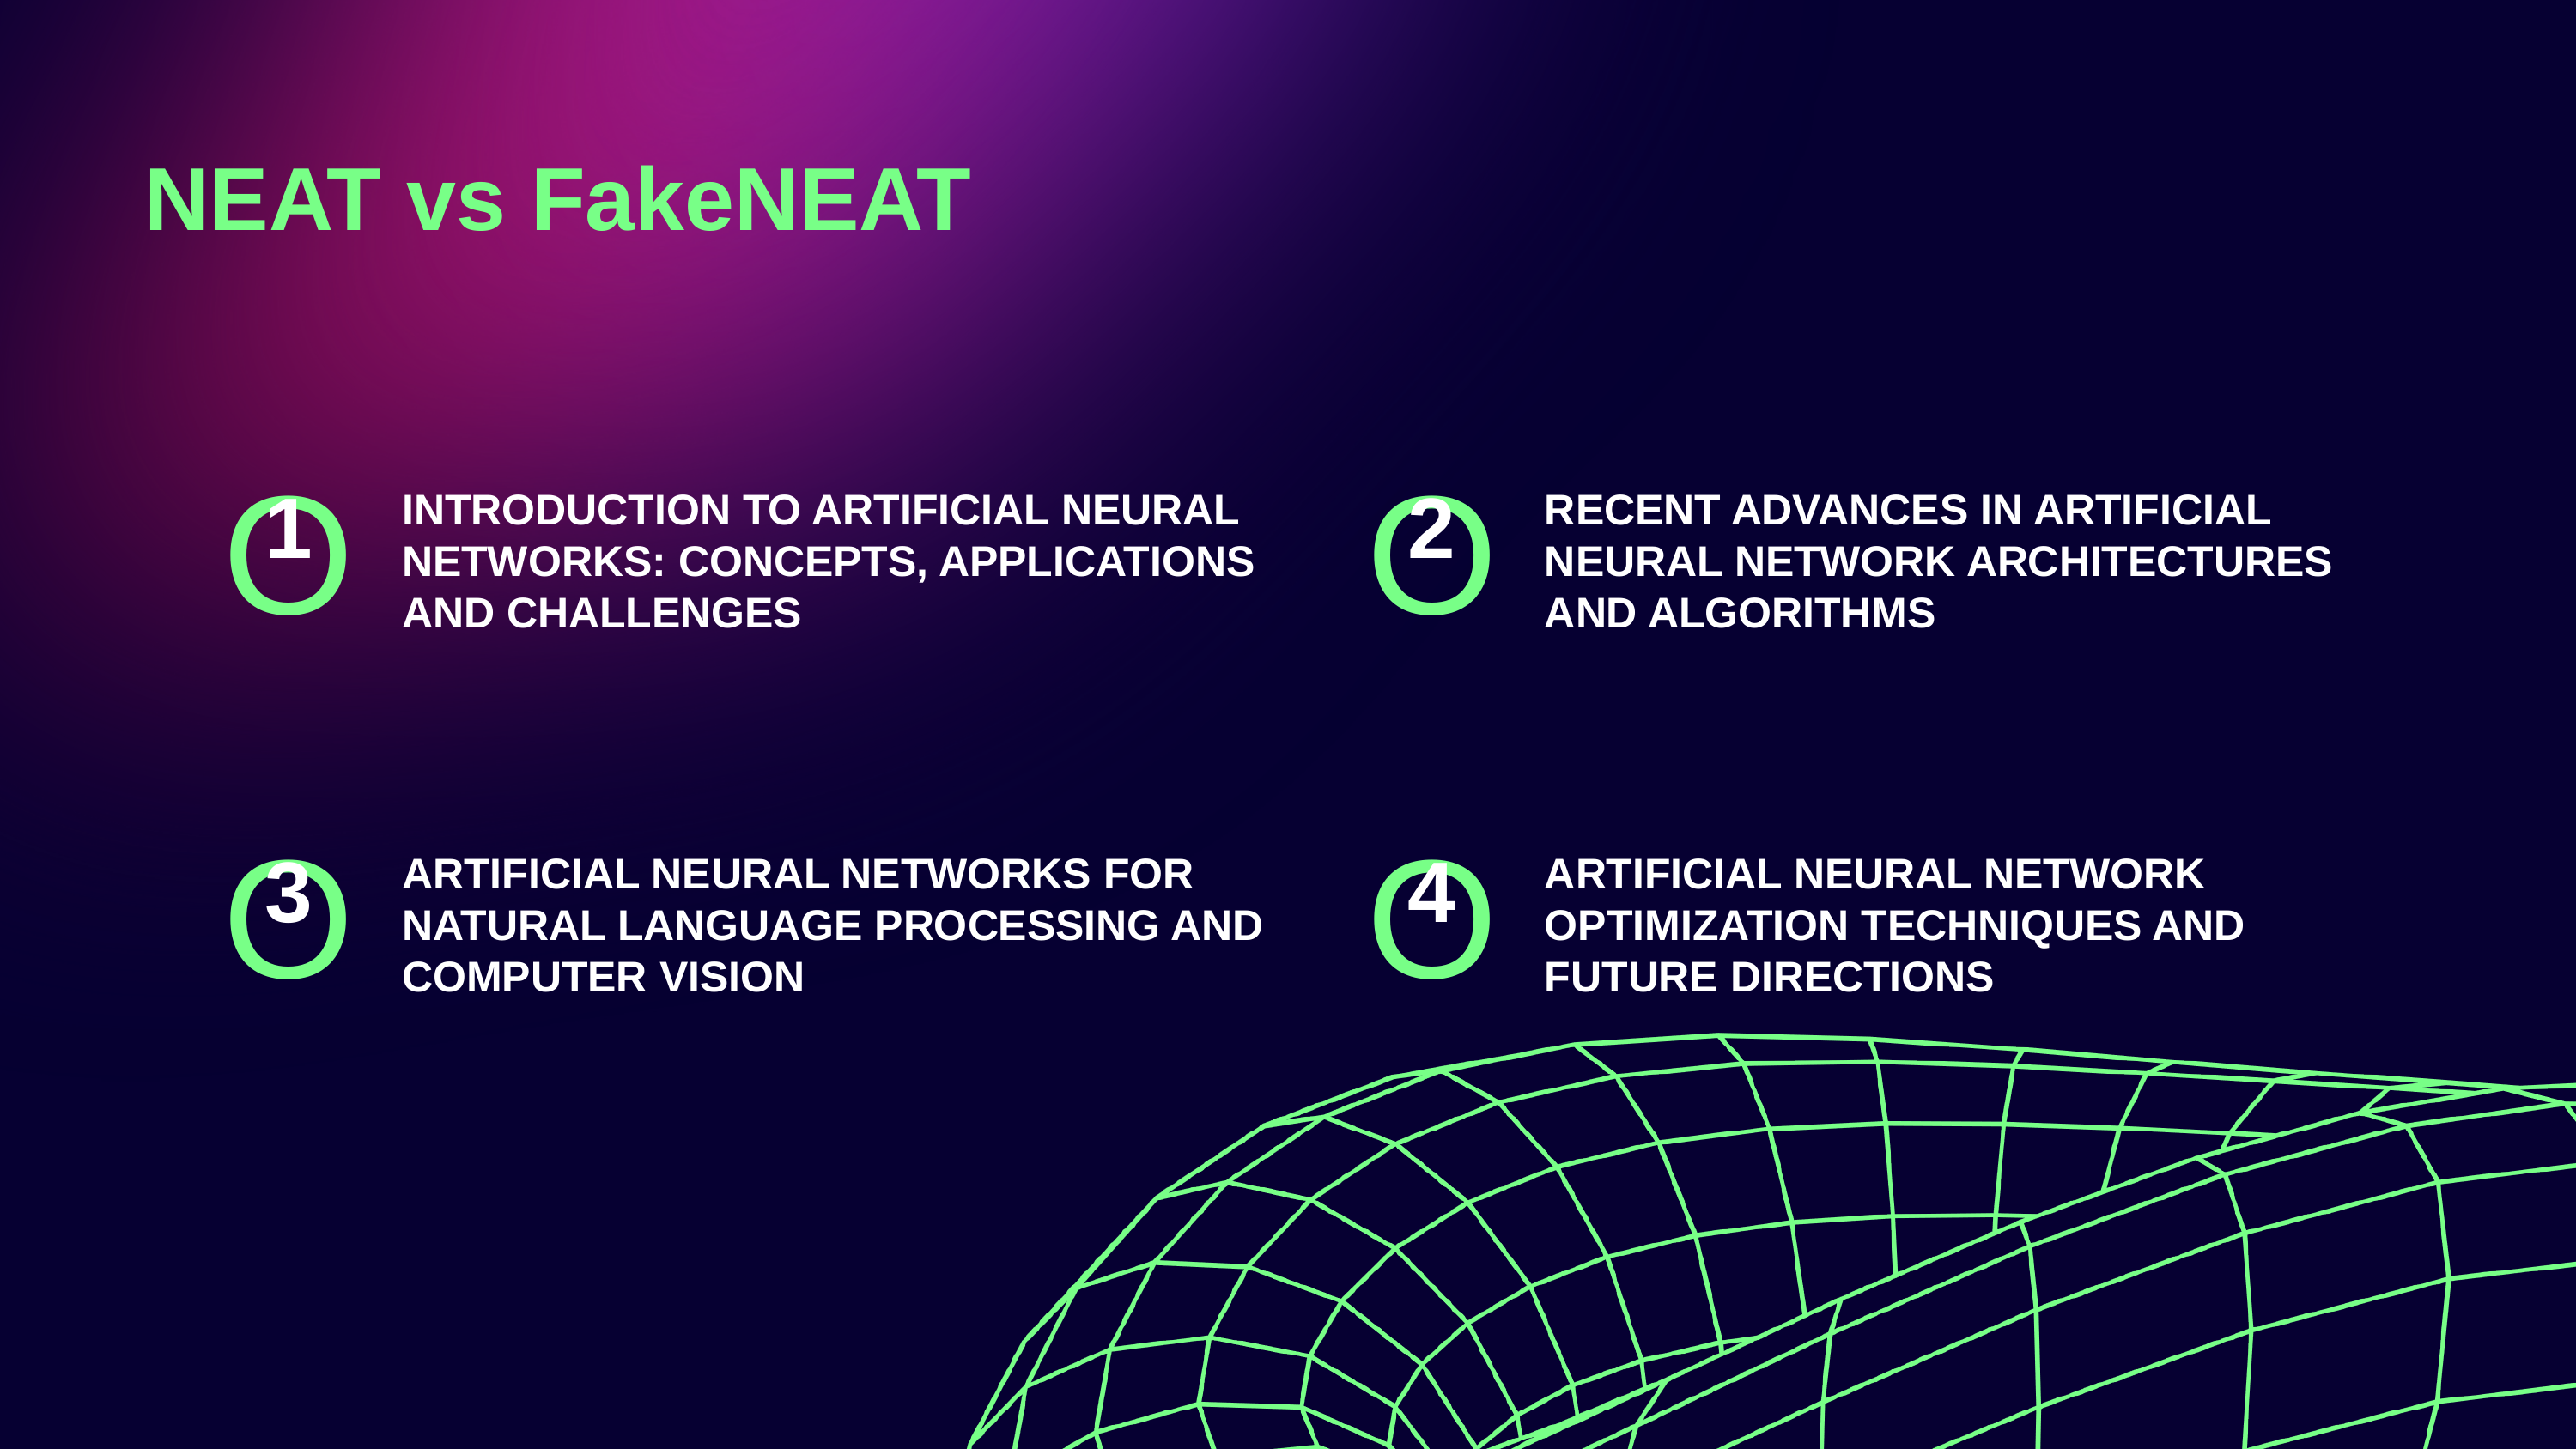

NEAT vs FakeNEAT
O
1
O
2
INTRODUCTION TO ARTIFICIAL NEURAL NETWORKS: CONCEPTS, APPLICATIONS AND CHALLENGES
RECENT ADVANCES IN ARTIFICIAL NEURAL NETWORK ARCHITECTURES AND ALGORITHMS
O
3
O
4
ARTIFICIAL NEURAL NETWORKS FOR NATURAL LANGUAGE PROCESSING AND COMPUTER VISION
ARTIFICIAL NEURAL NETWORK OPTIMIZATION TECHNIQUES AND FUTURE DIRECTIONS